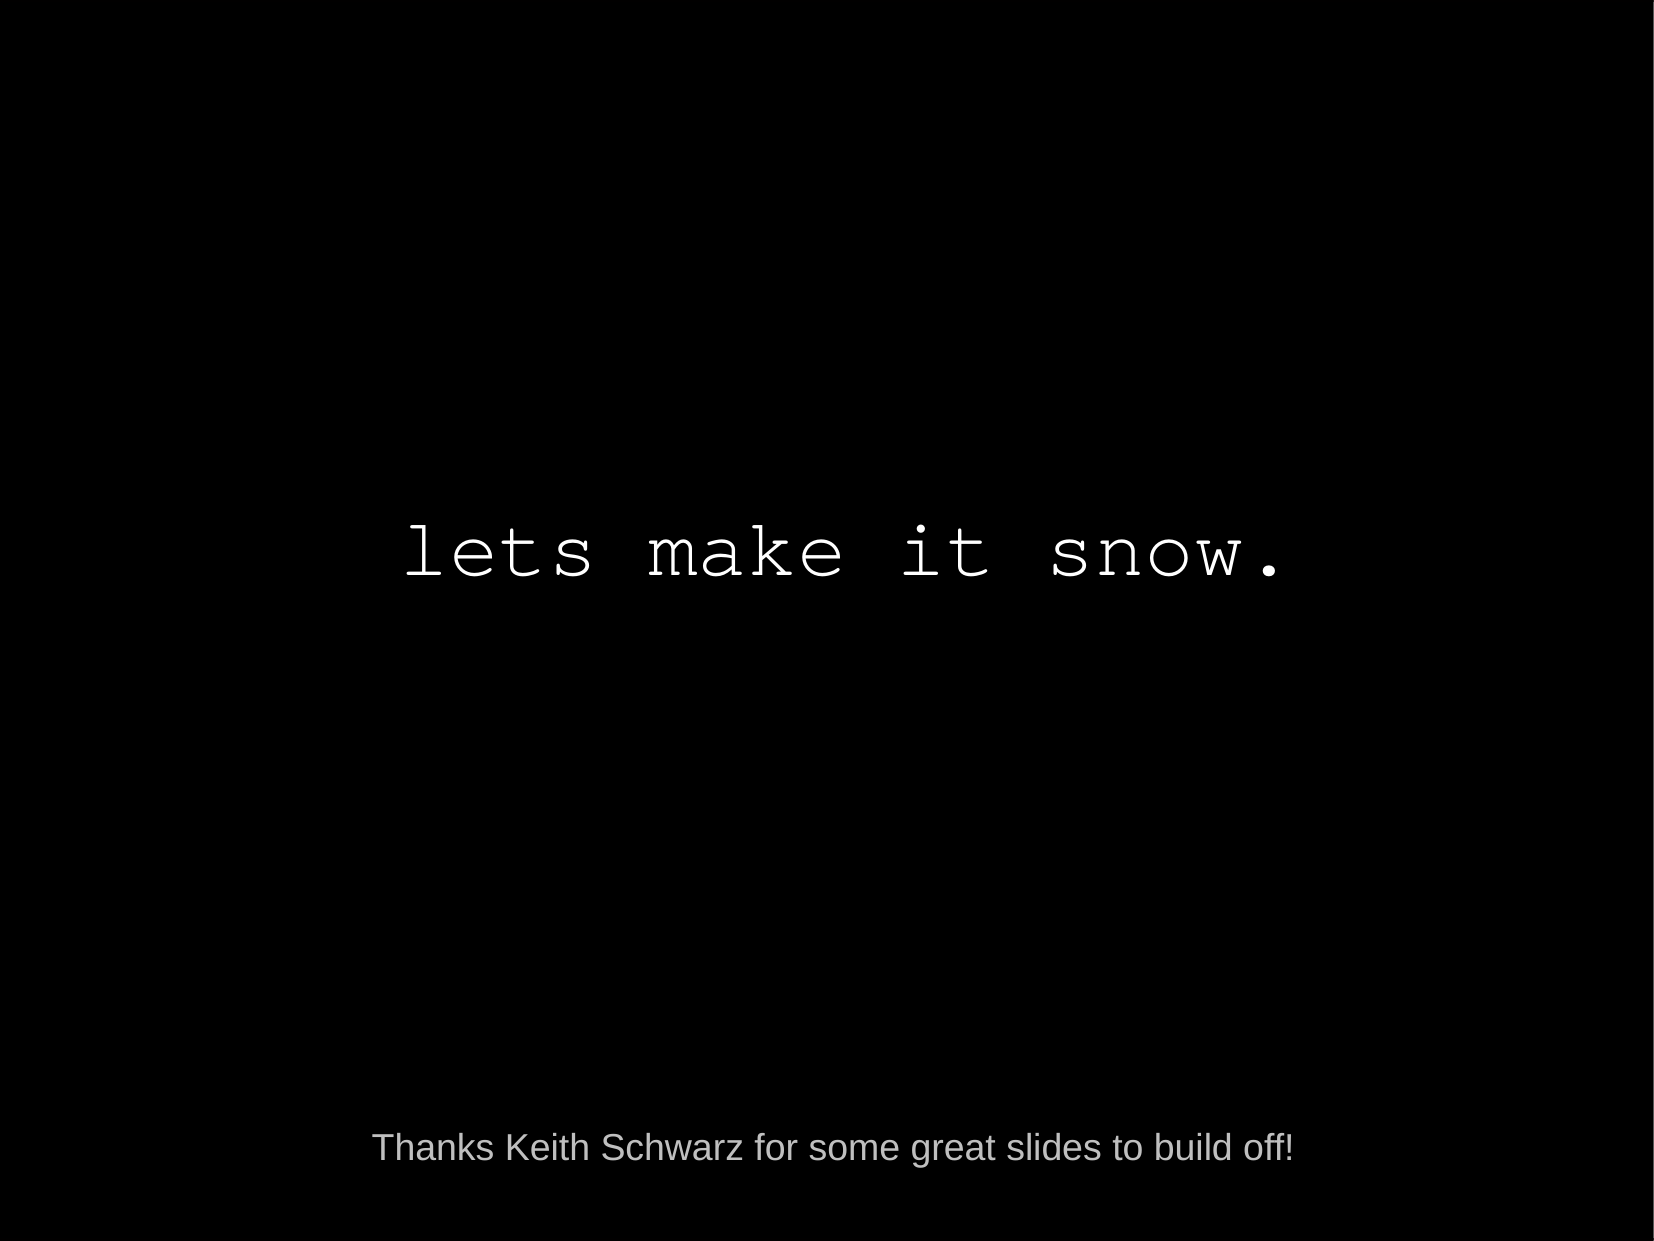

lets make it snow.
Thanks Keith Schwarz for some great slides to build off!